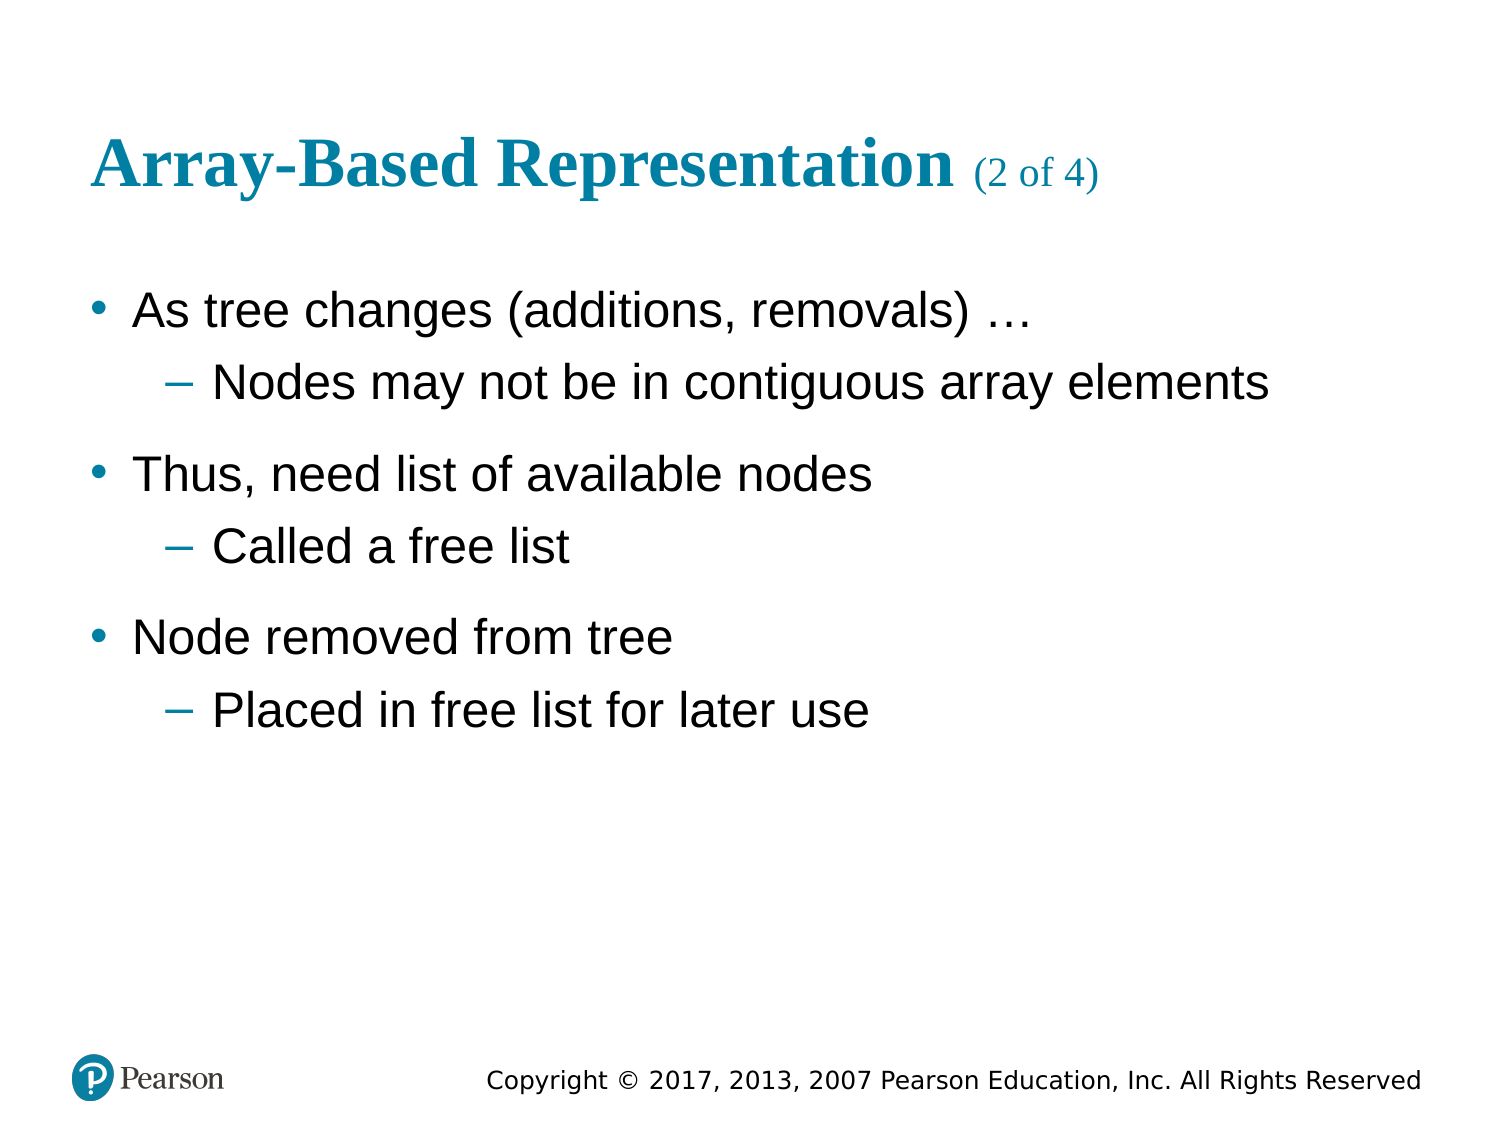

# Array-Based Representation (2 of 4)
As tree changes (additions, removals) …
Nodes may not be in contiguous array elements
Thus, need list of available nodes
Called a free list
Node removed from tree
Placed in free list for later use